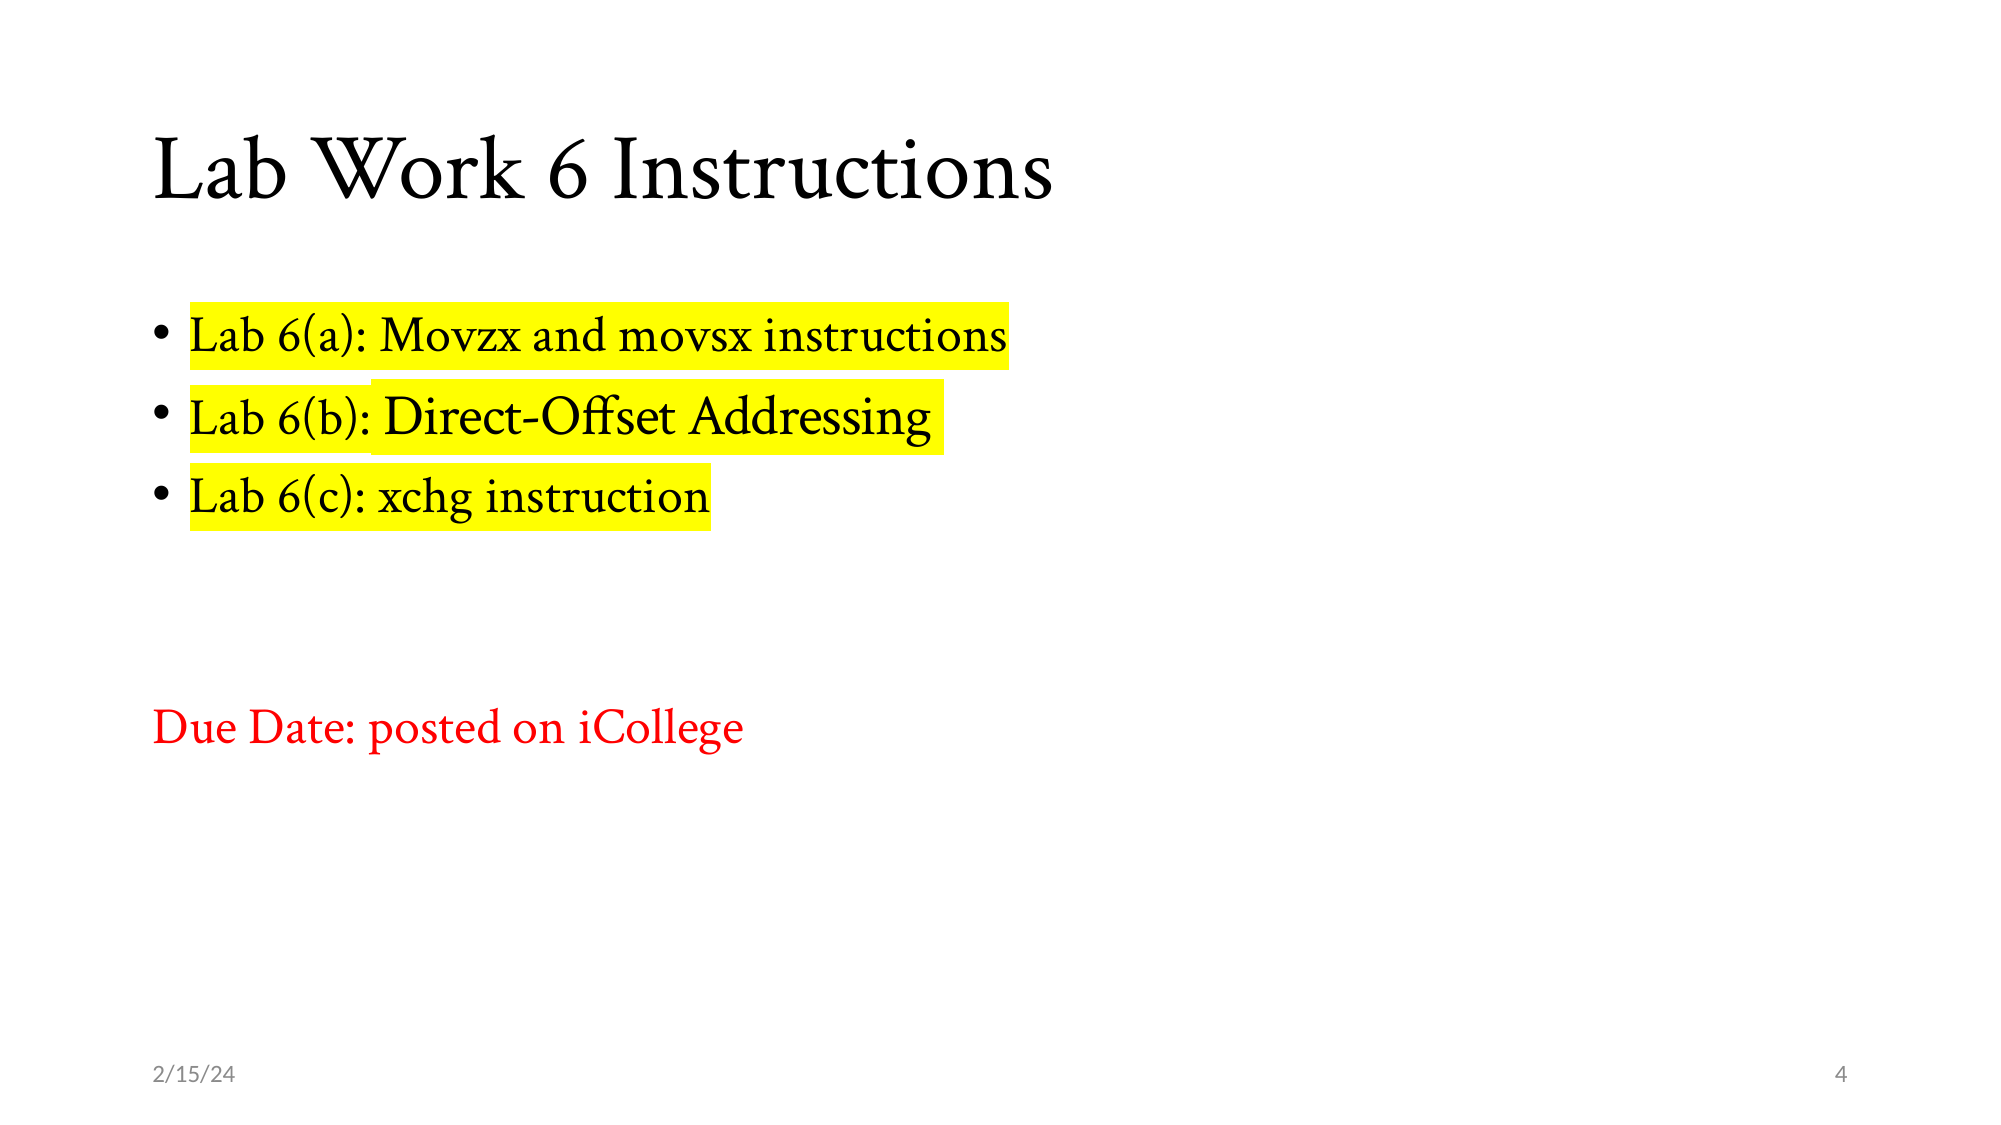

# Lab Work 6 Instructions
Lab 6(a): Movzx and movsx instructions
Lab 6(b): Direct-Offset Addressing
Lab 6(c): xchg instruction

Due Date: posted on iCollege

2/15/24
4